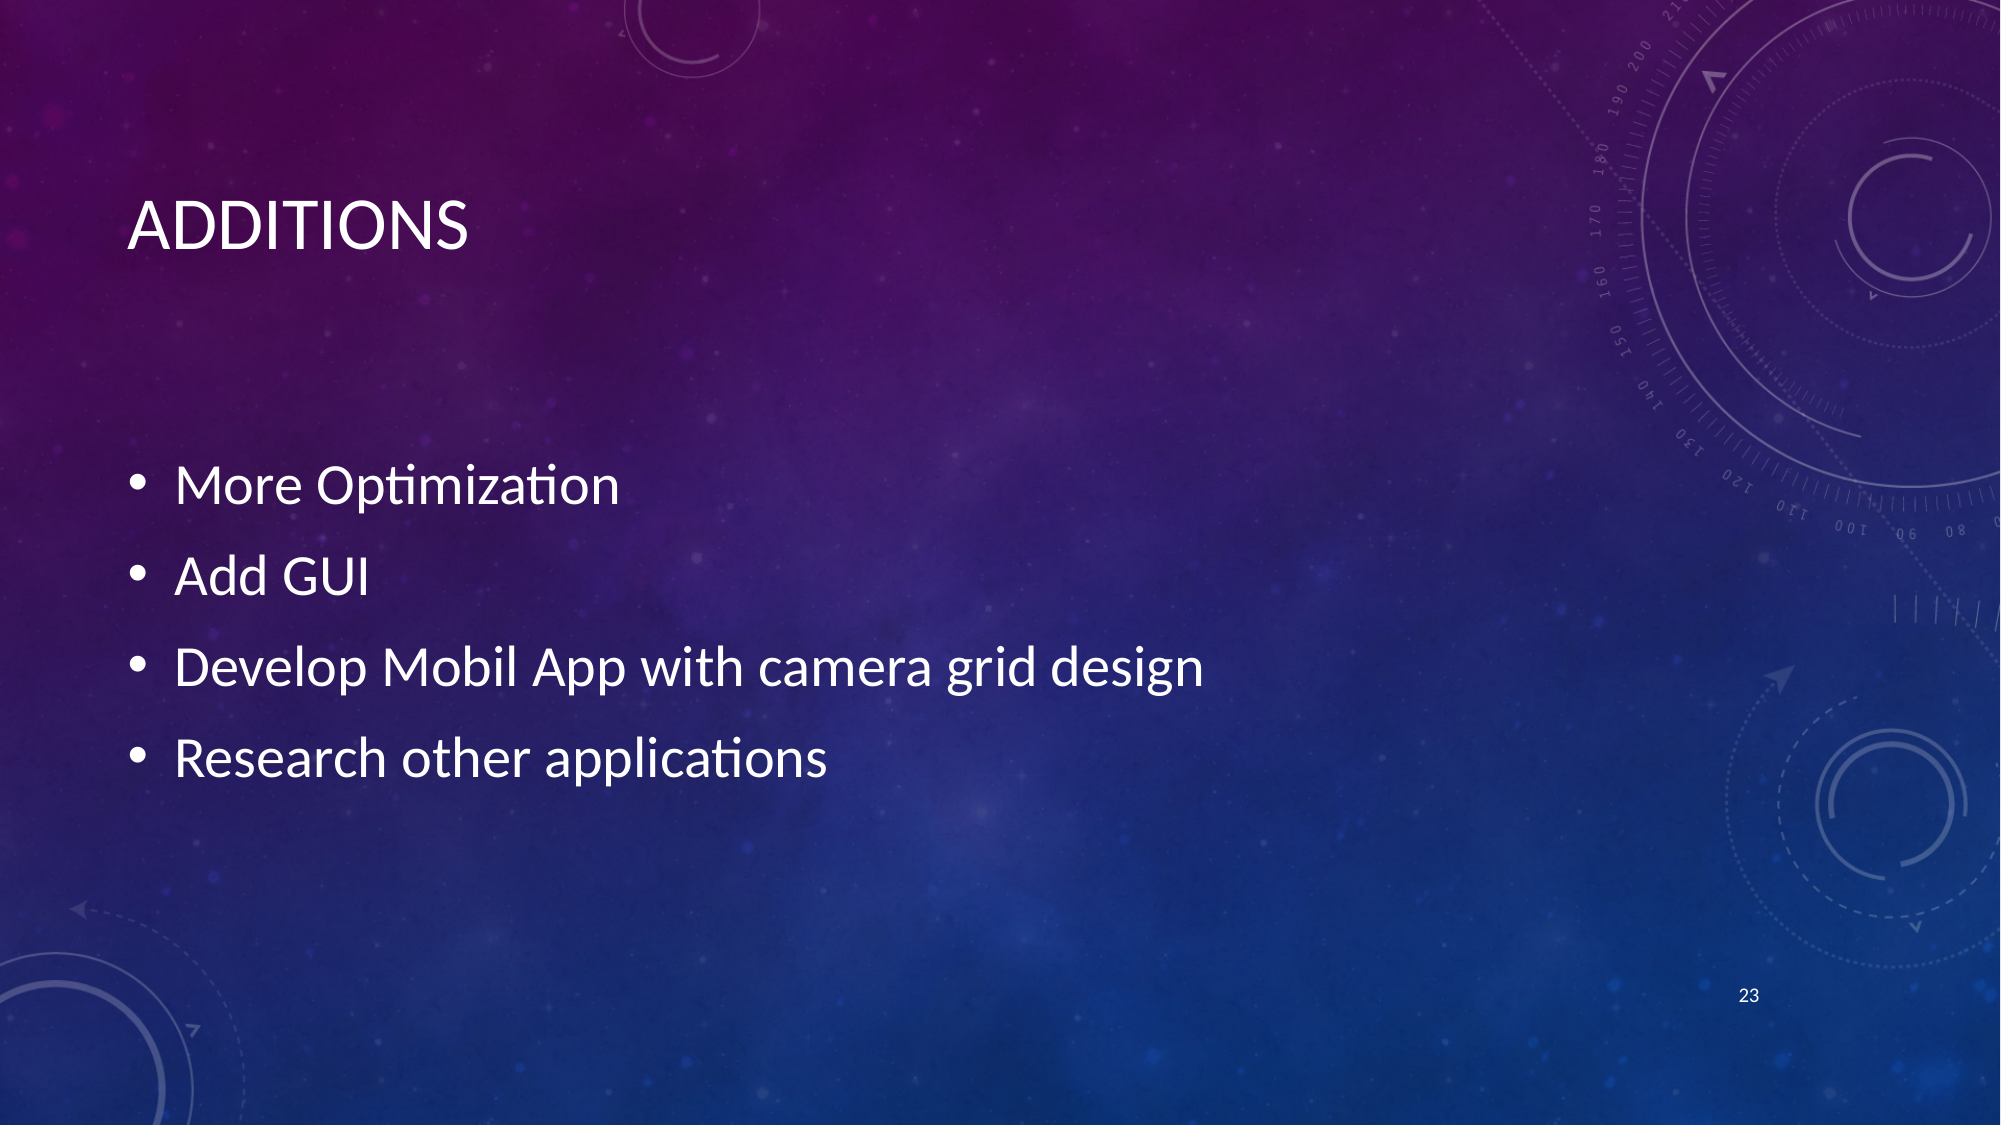

# Additions
More Optimization
Add GUI
Develop Mobil App with camera grid design
Research other applications

23